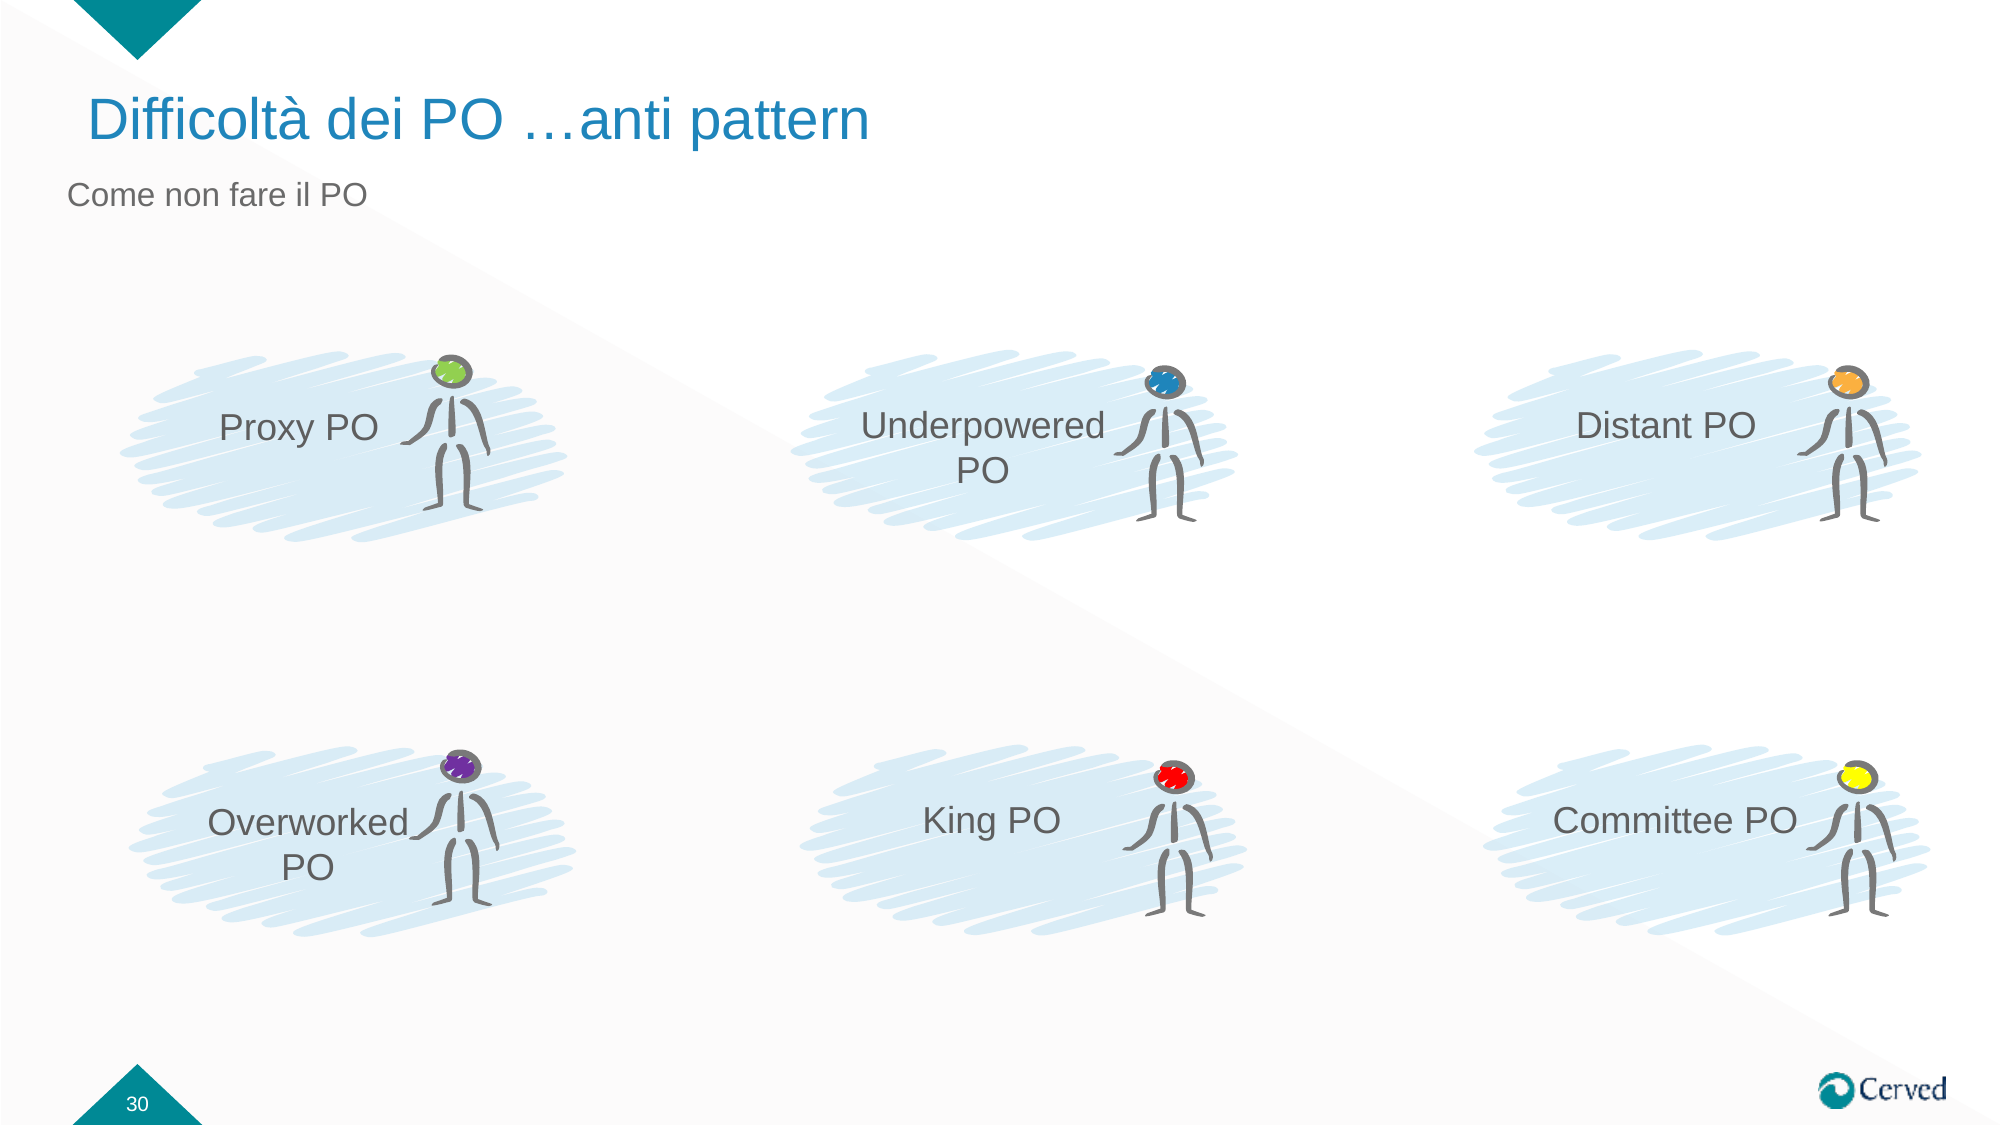

# Difficoltà dei PO …anti pattern
Come non fare il PO

Underpowered PO
Distant PO
Proxy PO

King PO
Committee PO
Overworked PO
30